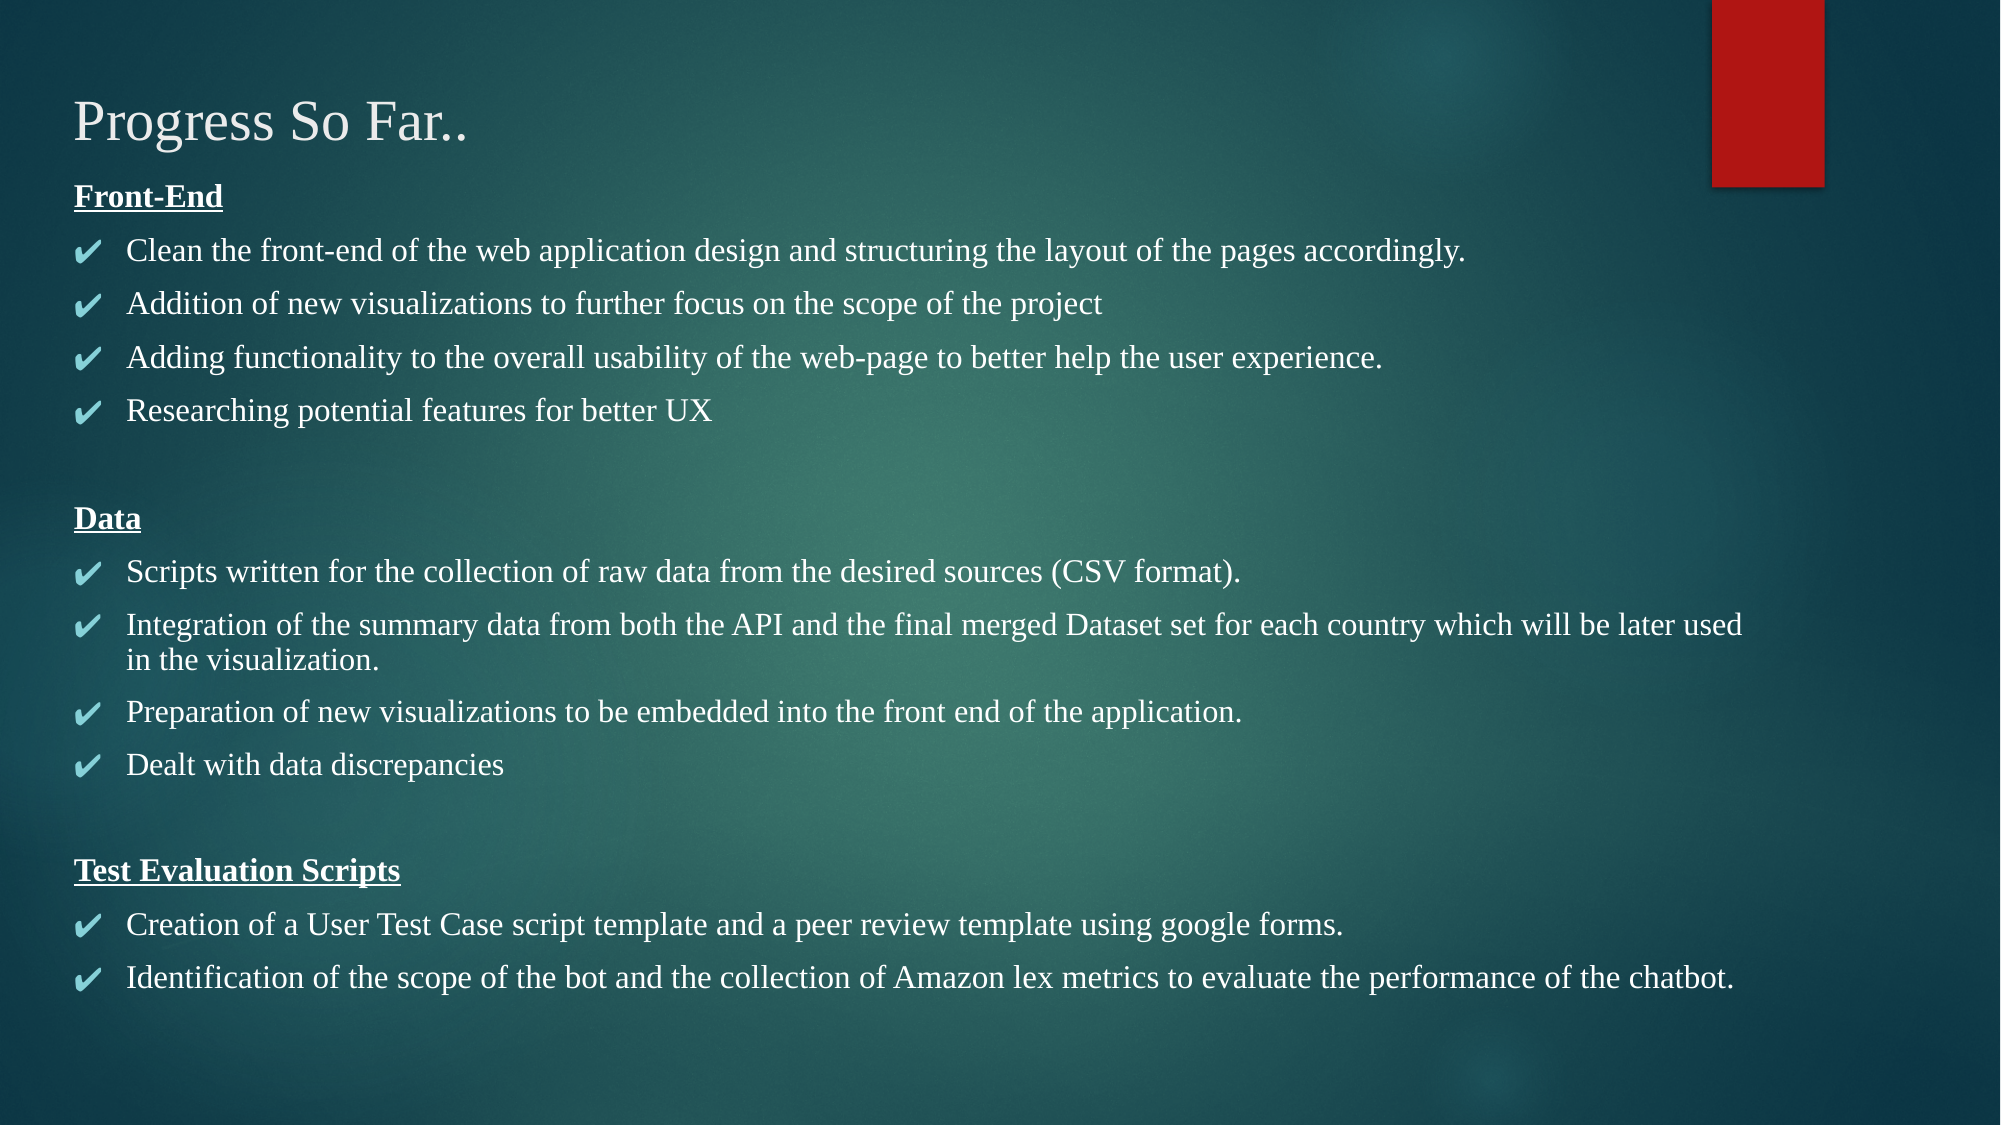

# Progress So Far..
Front-End
Clean the front-end of the web application design and structuring the layout of the pages accordingly.
Addition of new visualizations to further focus on the scope of the project
Adding functionality to the overall usability of the web-page to better help the user experience.
Researching potential features for better UX

Data
Scripts written for the collection of raw data from the desired sources (CSV format).
Integration of the summary data from both the API and the final merged Dataset set for each country which will be later used in the visualization.
Preparation of new visualizations to be embedded into the front end of the application.
Dealt with data discrepancies

Test Evaluation Scripts
Creation of a User Test Case script template and a peer review template using google forms.
Identification of the scope of the bot and the collection of Amazon lex metrics to evaluate the performance of the chatbot.